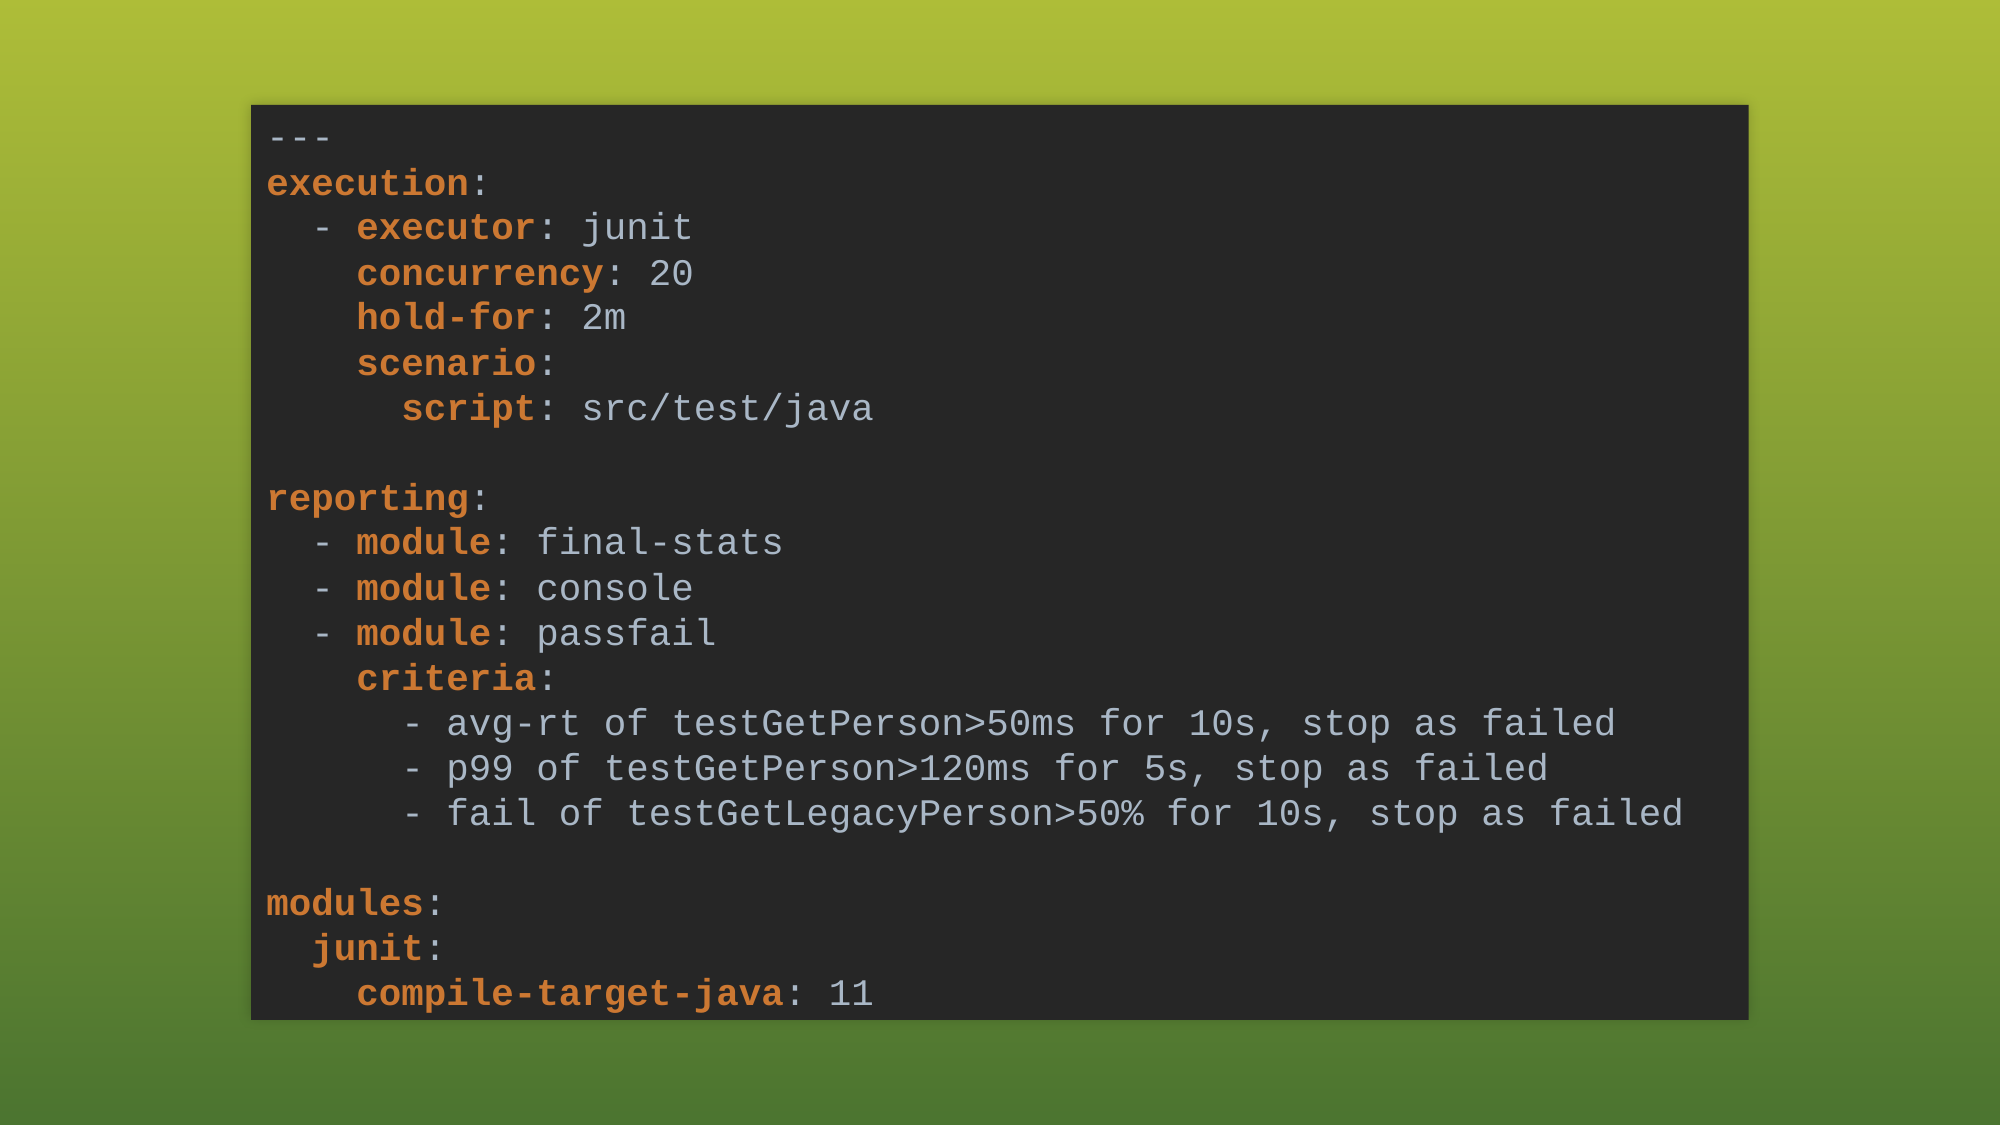

---
execution:
  - executor: junit
    concurrency: 20
    hold-for: 2m
    scenario:
      script: src/test/java
reporting:
  - module: final-stats
  - module: console
  - module: passfail
    criteria:
      - avg-rt of testGetPerson>50ms for 10s, stop as failed
      - p99 of testGetPerson>120ms for 5s, stop as failed
      - fail of testGetLegacyPerson>50% for 10s, stop as failed
modules:
  junit:
    compile-target-java: 11